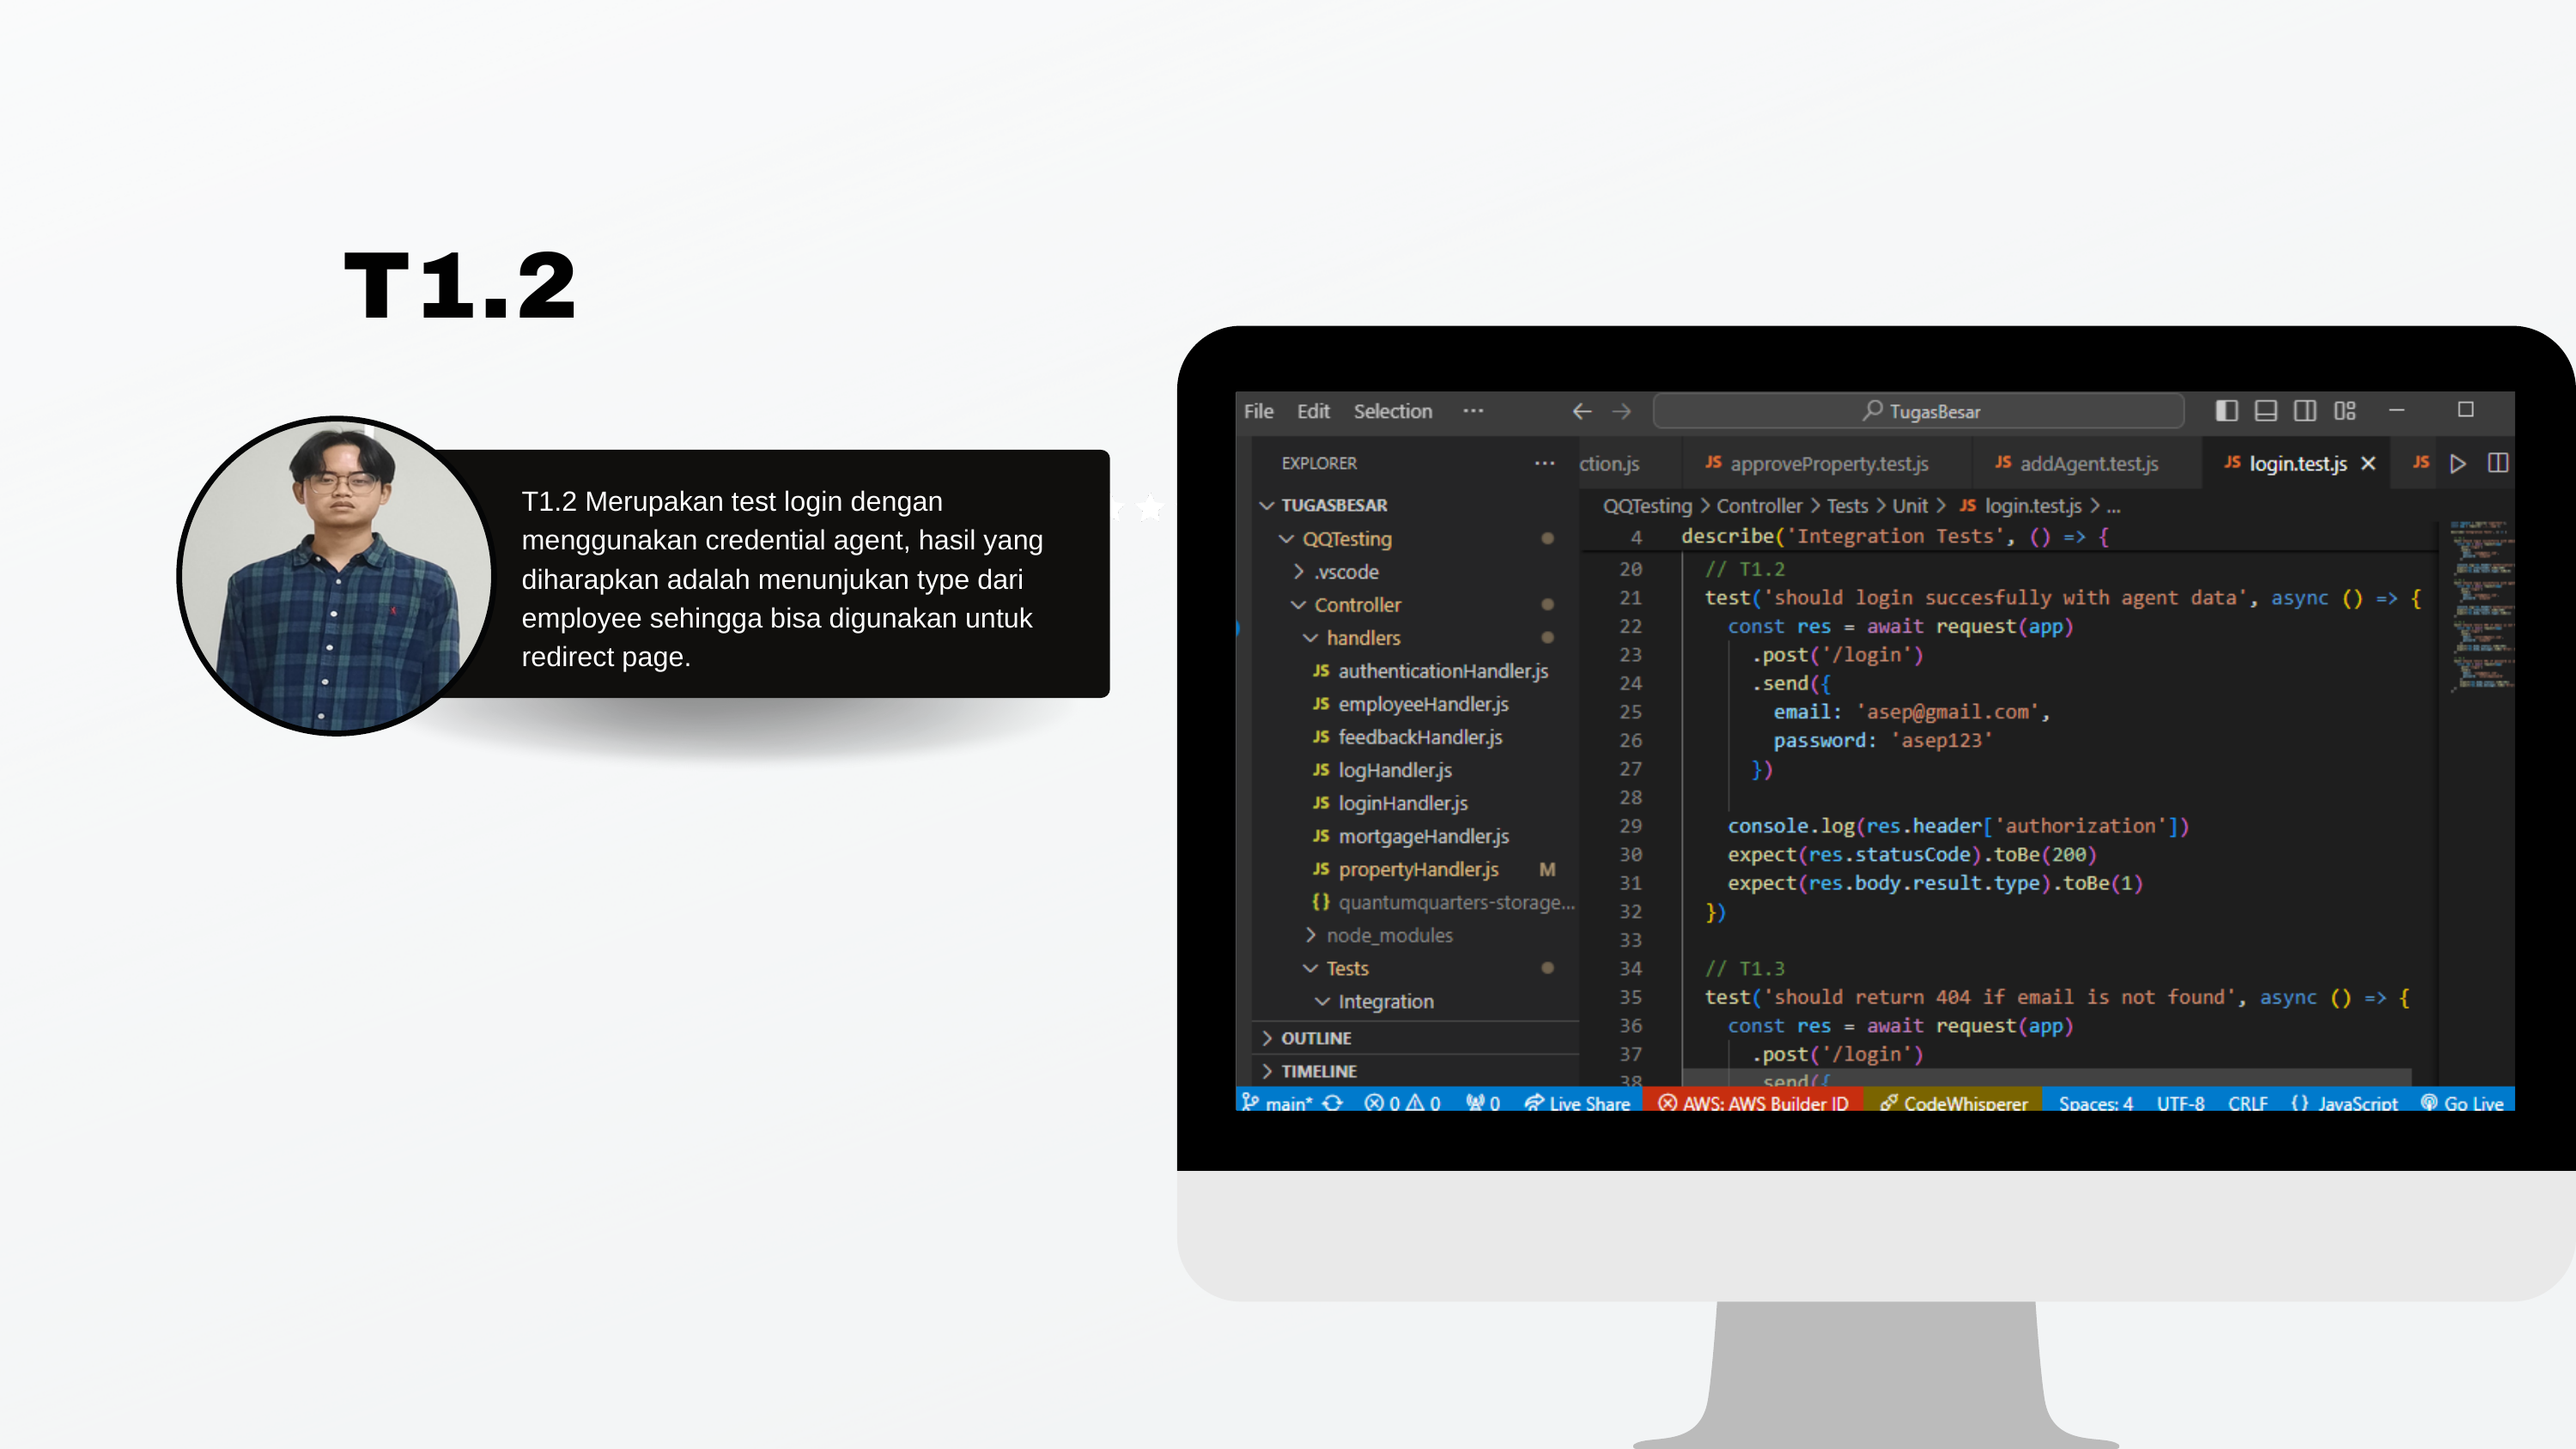

T1.2

T1.2 Merupakan test login dengan menggunakan credential agent, hasil yang diharapkan adalah menunjukan type dari employee sehingga bisa digunakan untuk redirect page.
Aaron Loeb